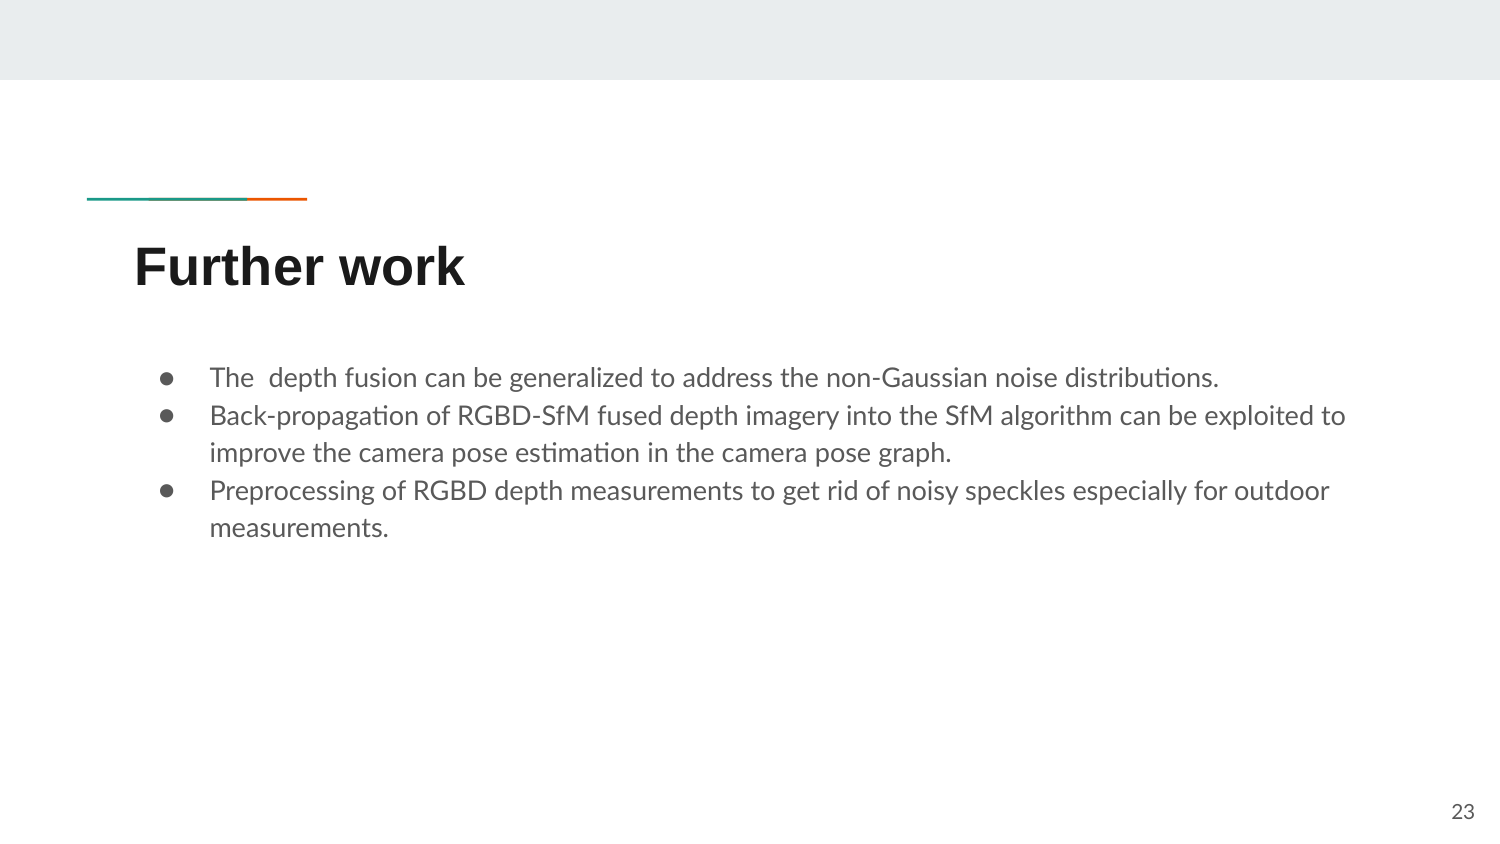

# Further work

The  depth fusion can be generalized to address the non-Gaussian noise distributions.
Back-propagation of RGBD-SfM fused depth imagery into the SfM algorithm can be exploited to improve the camera pose estimation in the camera pose graph.
Preprocessing of RGBD depth measurements to get rid of noisy speckles especially for outdoor measurements.

23